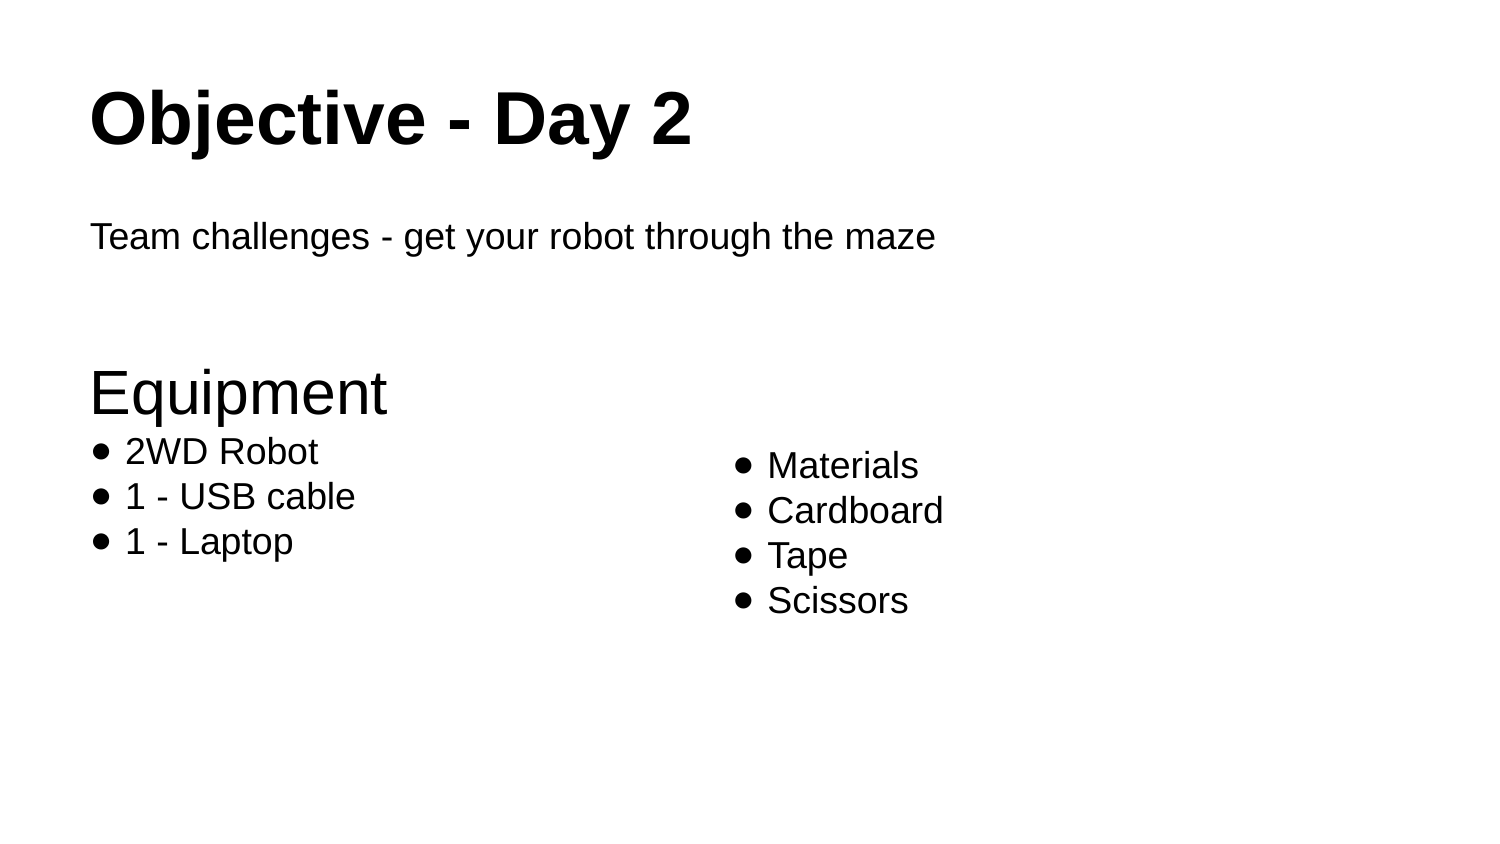

Objective - Day 2
Team challenges - get your robot through the maze

Equipment
2WD Robot
1 - USB cable
1 - Laptop

Materials
Cardboard
Tape
Scissors